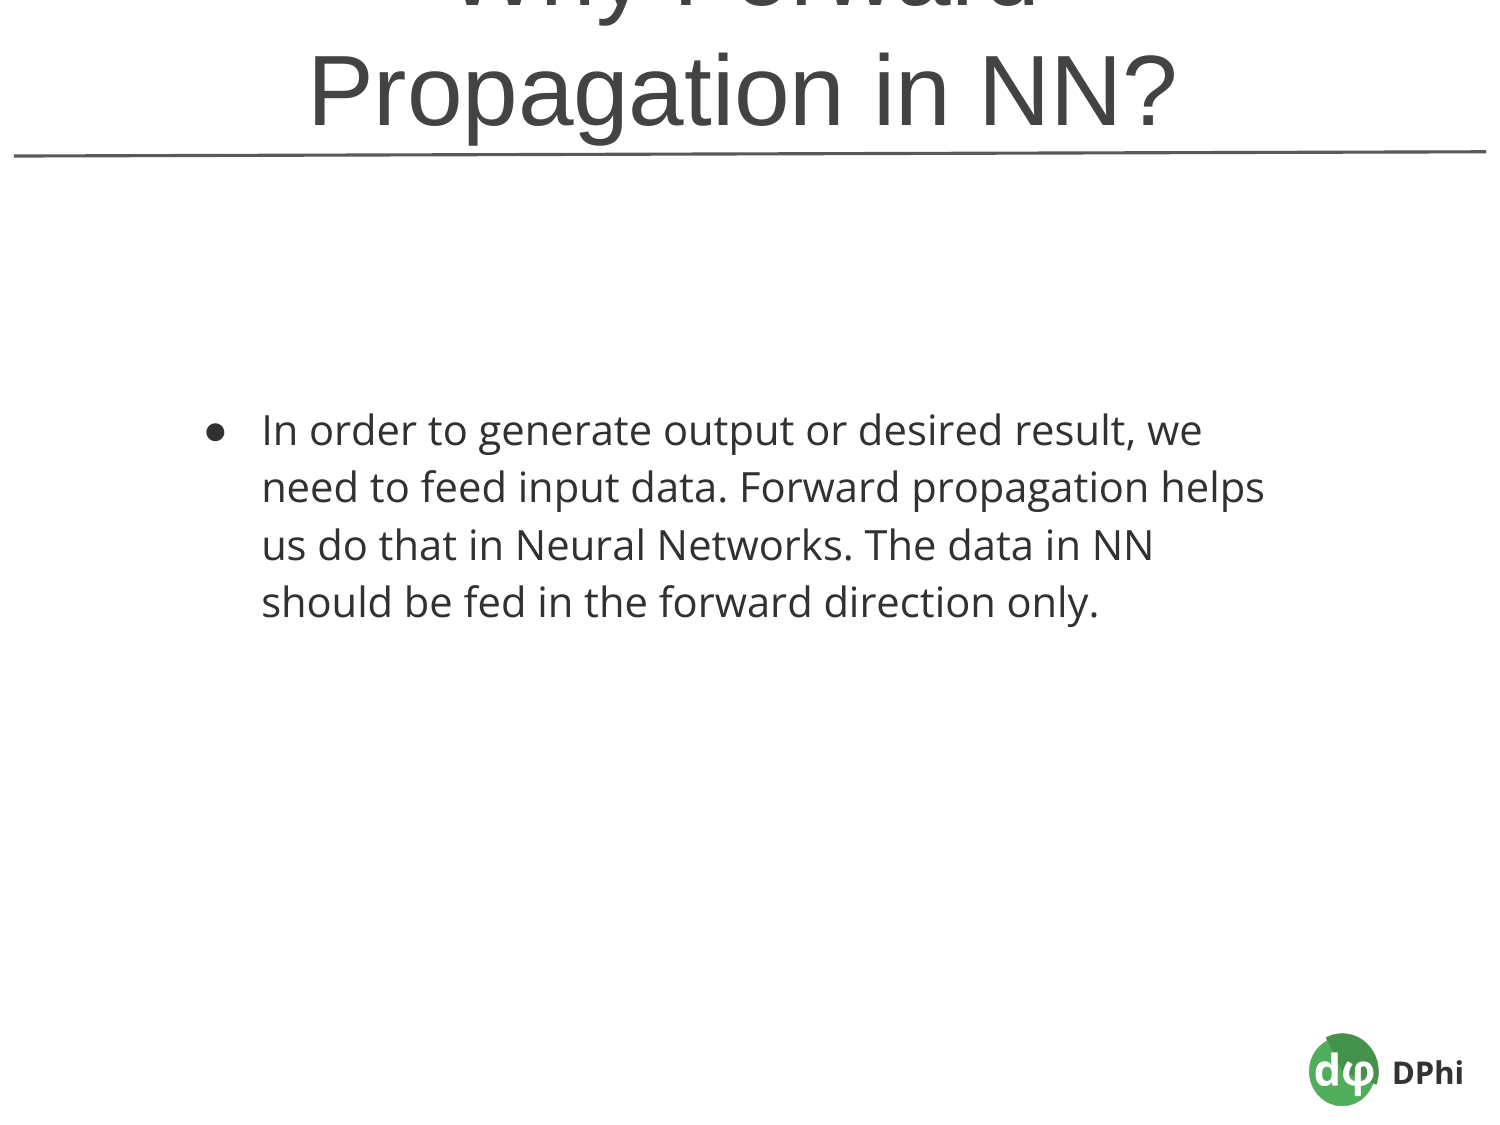

Why Forward Propagation in NN?
In order to generate output or desired result, we need to feed input data. Forward propagation helps us do that in Neural Networks. The data in NN should be fed in the forward direction only.